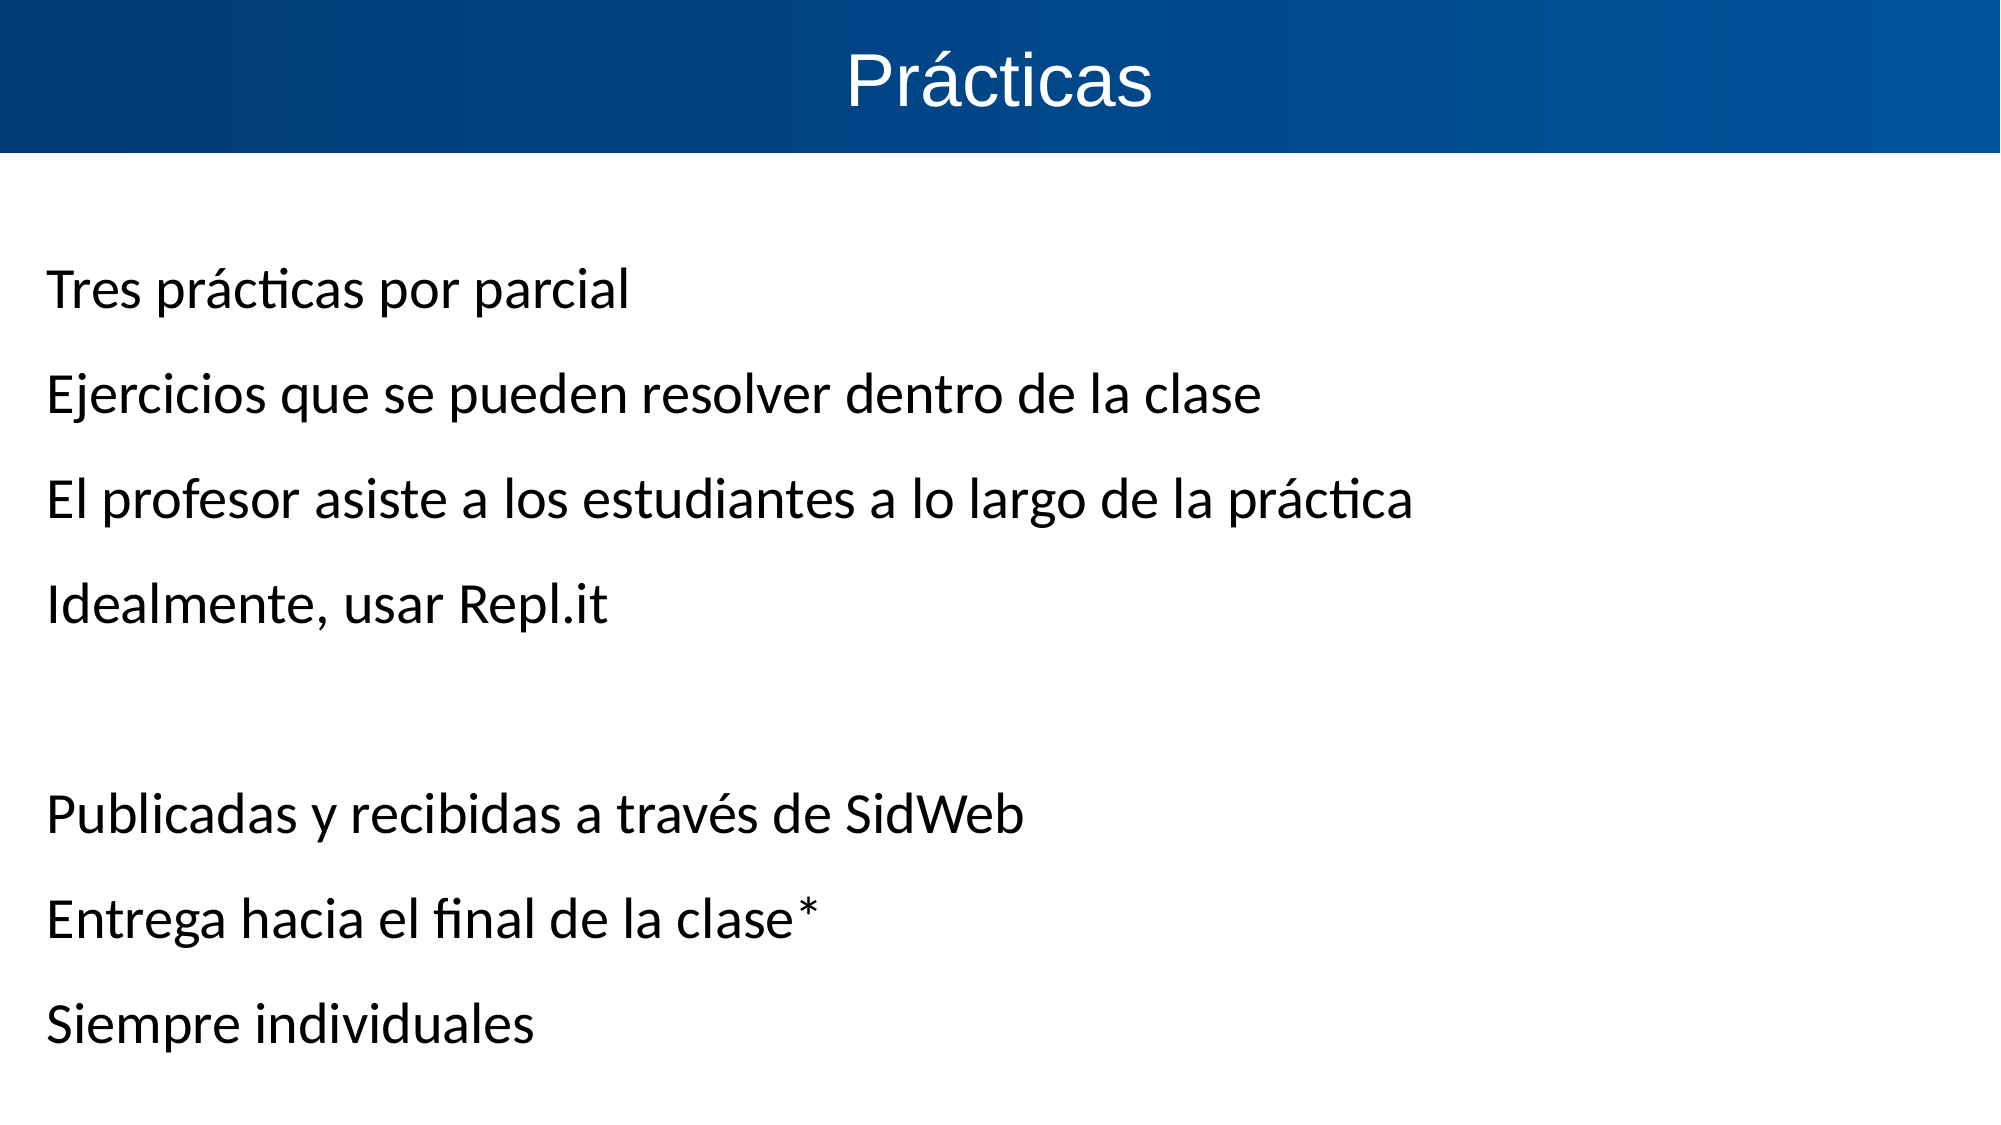

Prácticas
Tres prácticas por parcial
Ejercicios que se pueden resolver dentro de la clase
El profesor asiste a los estudiantes a lo largo de la práctica
Idealmente, usar Repl.it

Publicadas y recibidas a través de SidWeb
Entrega hacia el final de la clase*
Siempre individuales